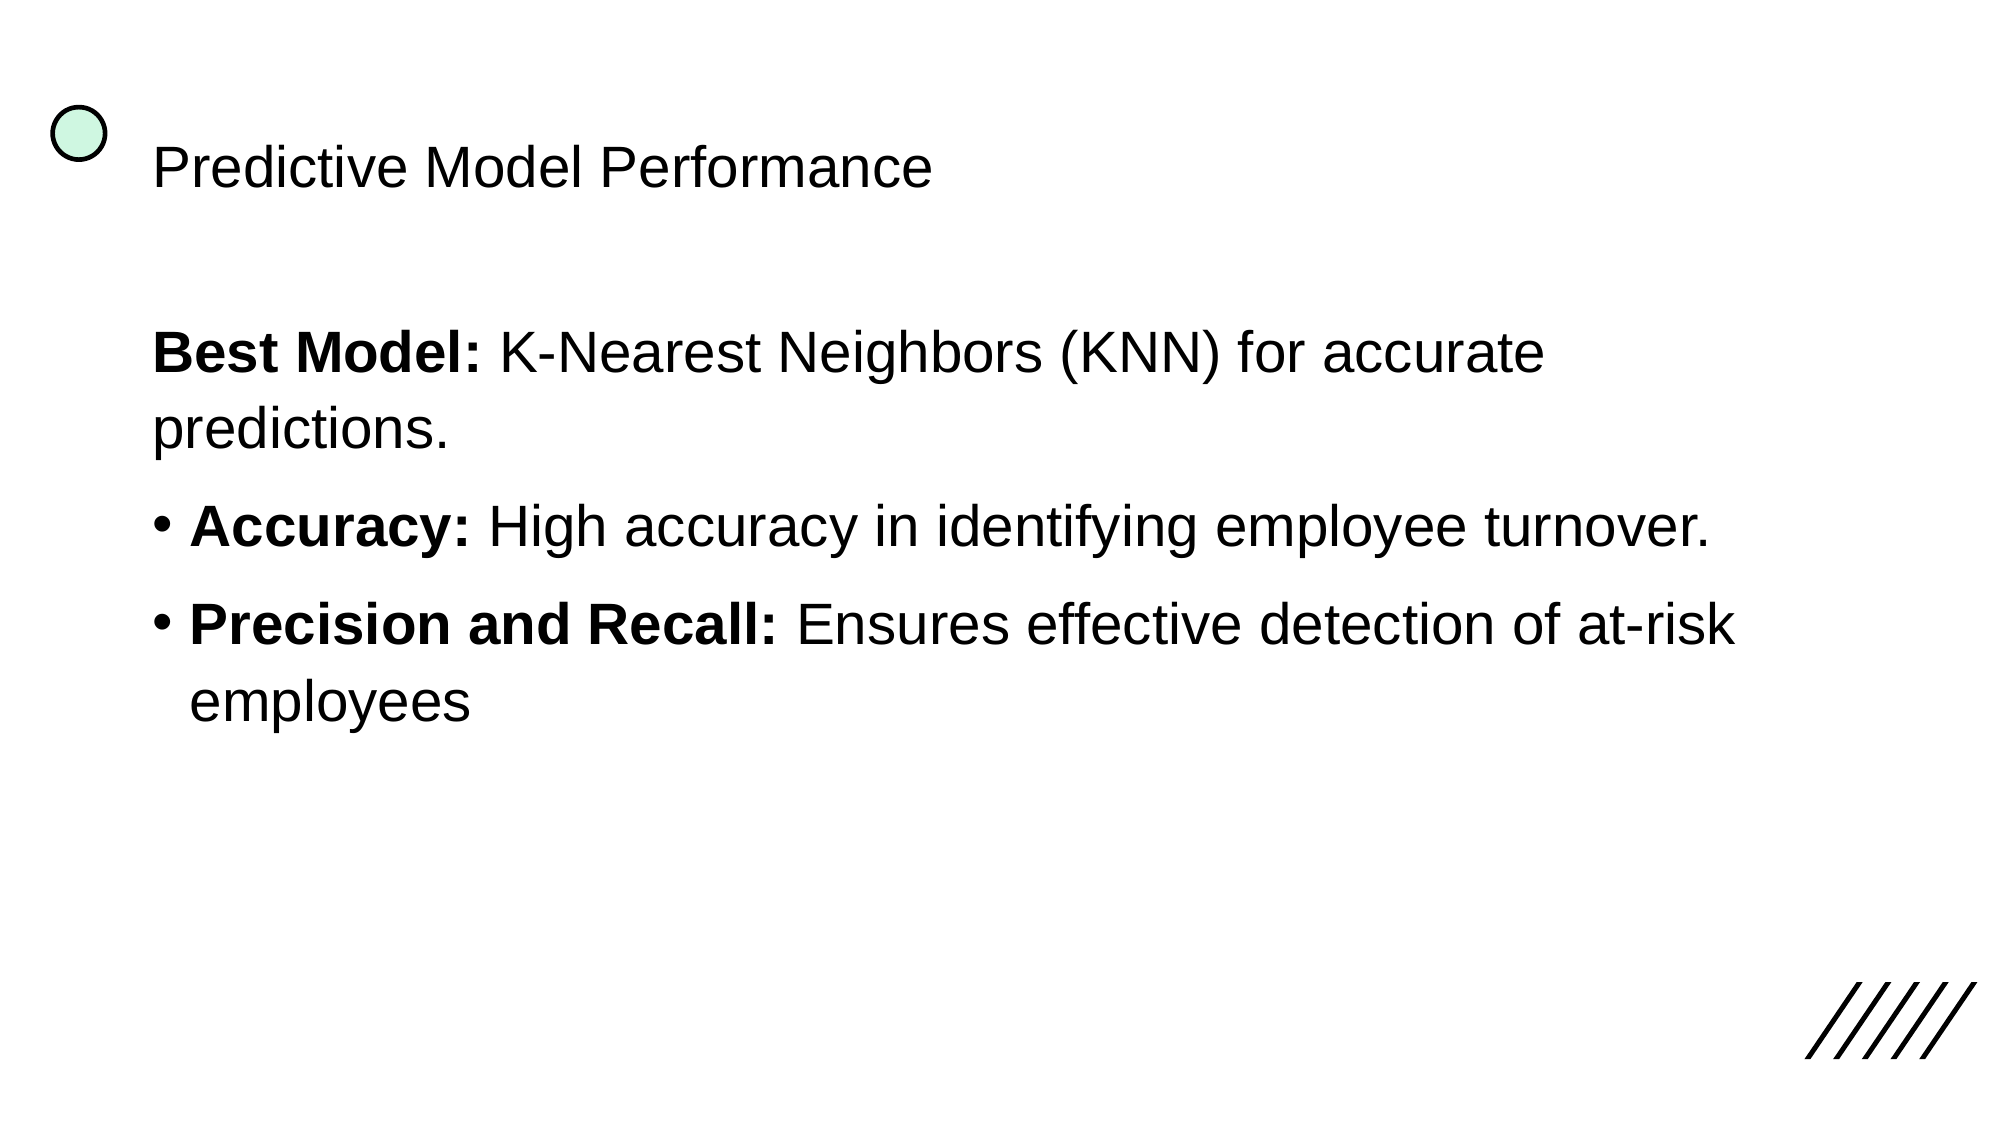

# Predictive Model Performance
Best Model: K-Nearest Neighbors (KNN) for accurate predictions.
Accuracy: High accuracy in identifying employee turnover.
Precision and Recall: Ensures effective detection of at-risk employees